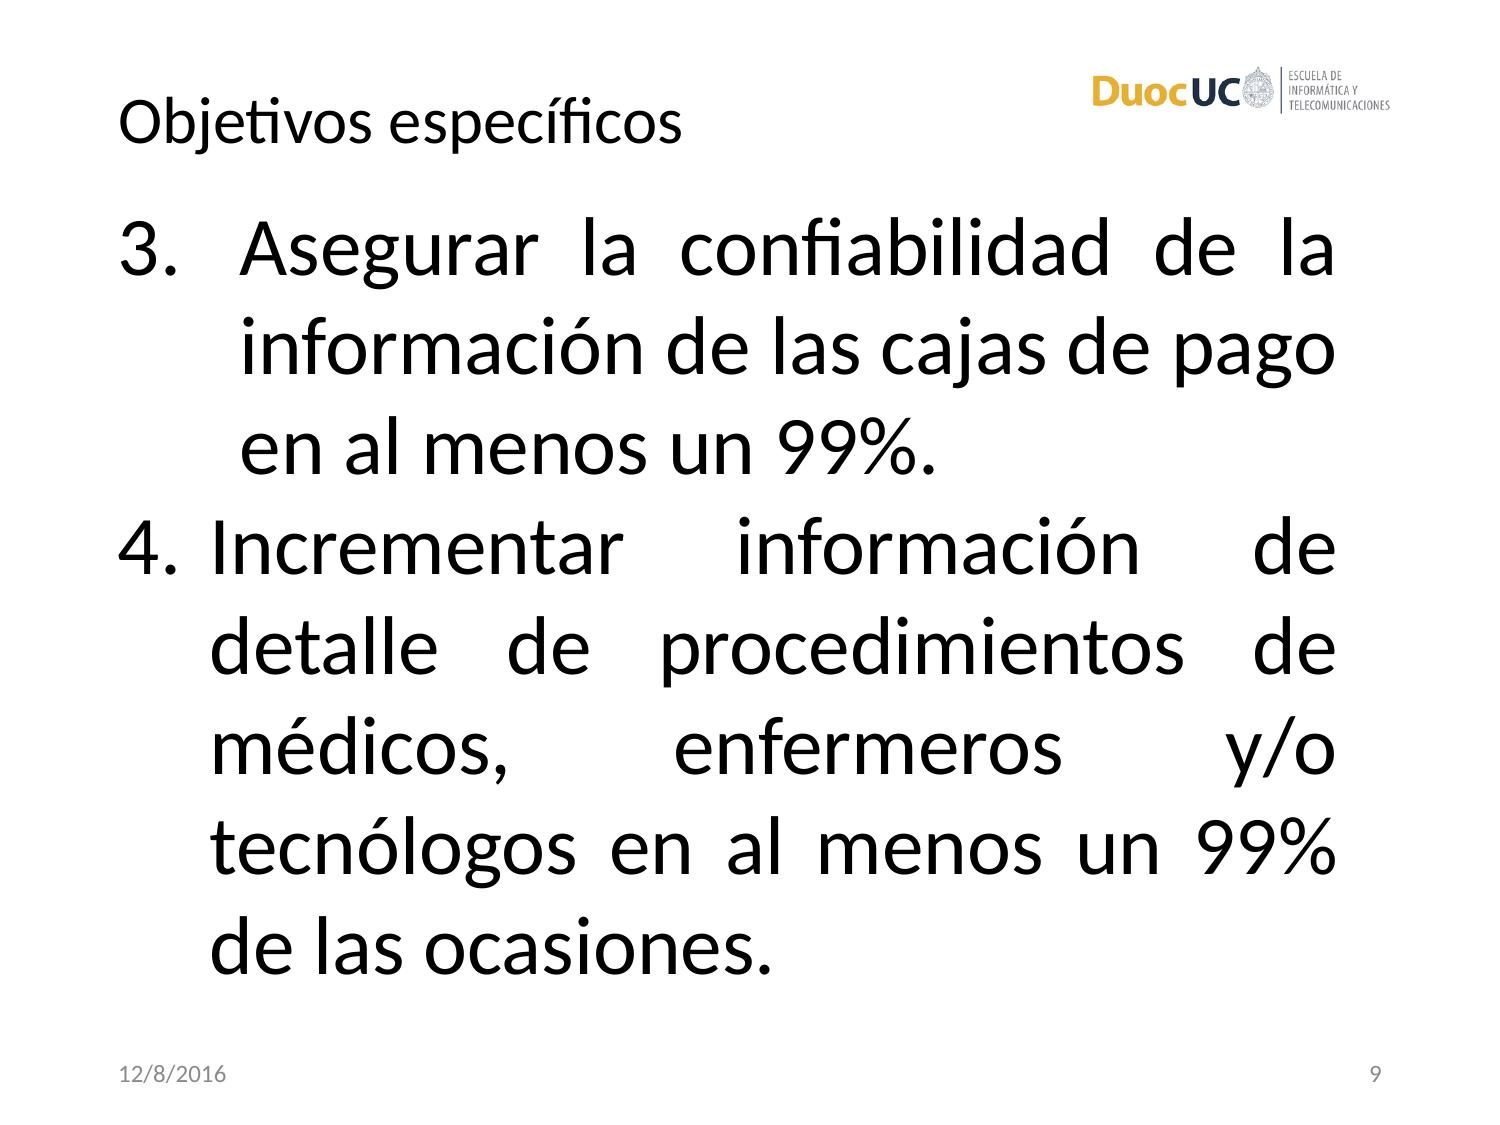

# Objetivos específicos
Asegurar la confiabilidad de la información de las cajas de pago en al menos un 99%.
Incrementar información de detalle de procedimientos de médicos, enfermeros y/o tecnólogos en al menos un 99% de las ocasiones.
12/8/2016
9